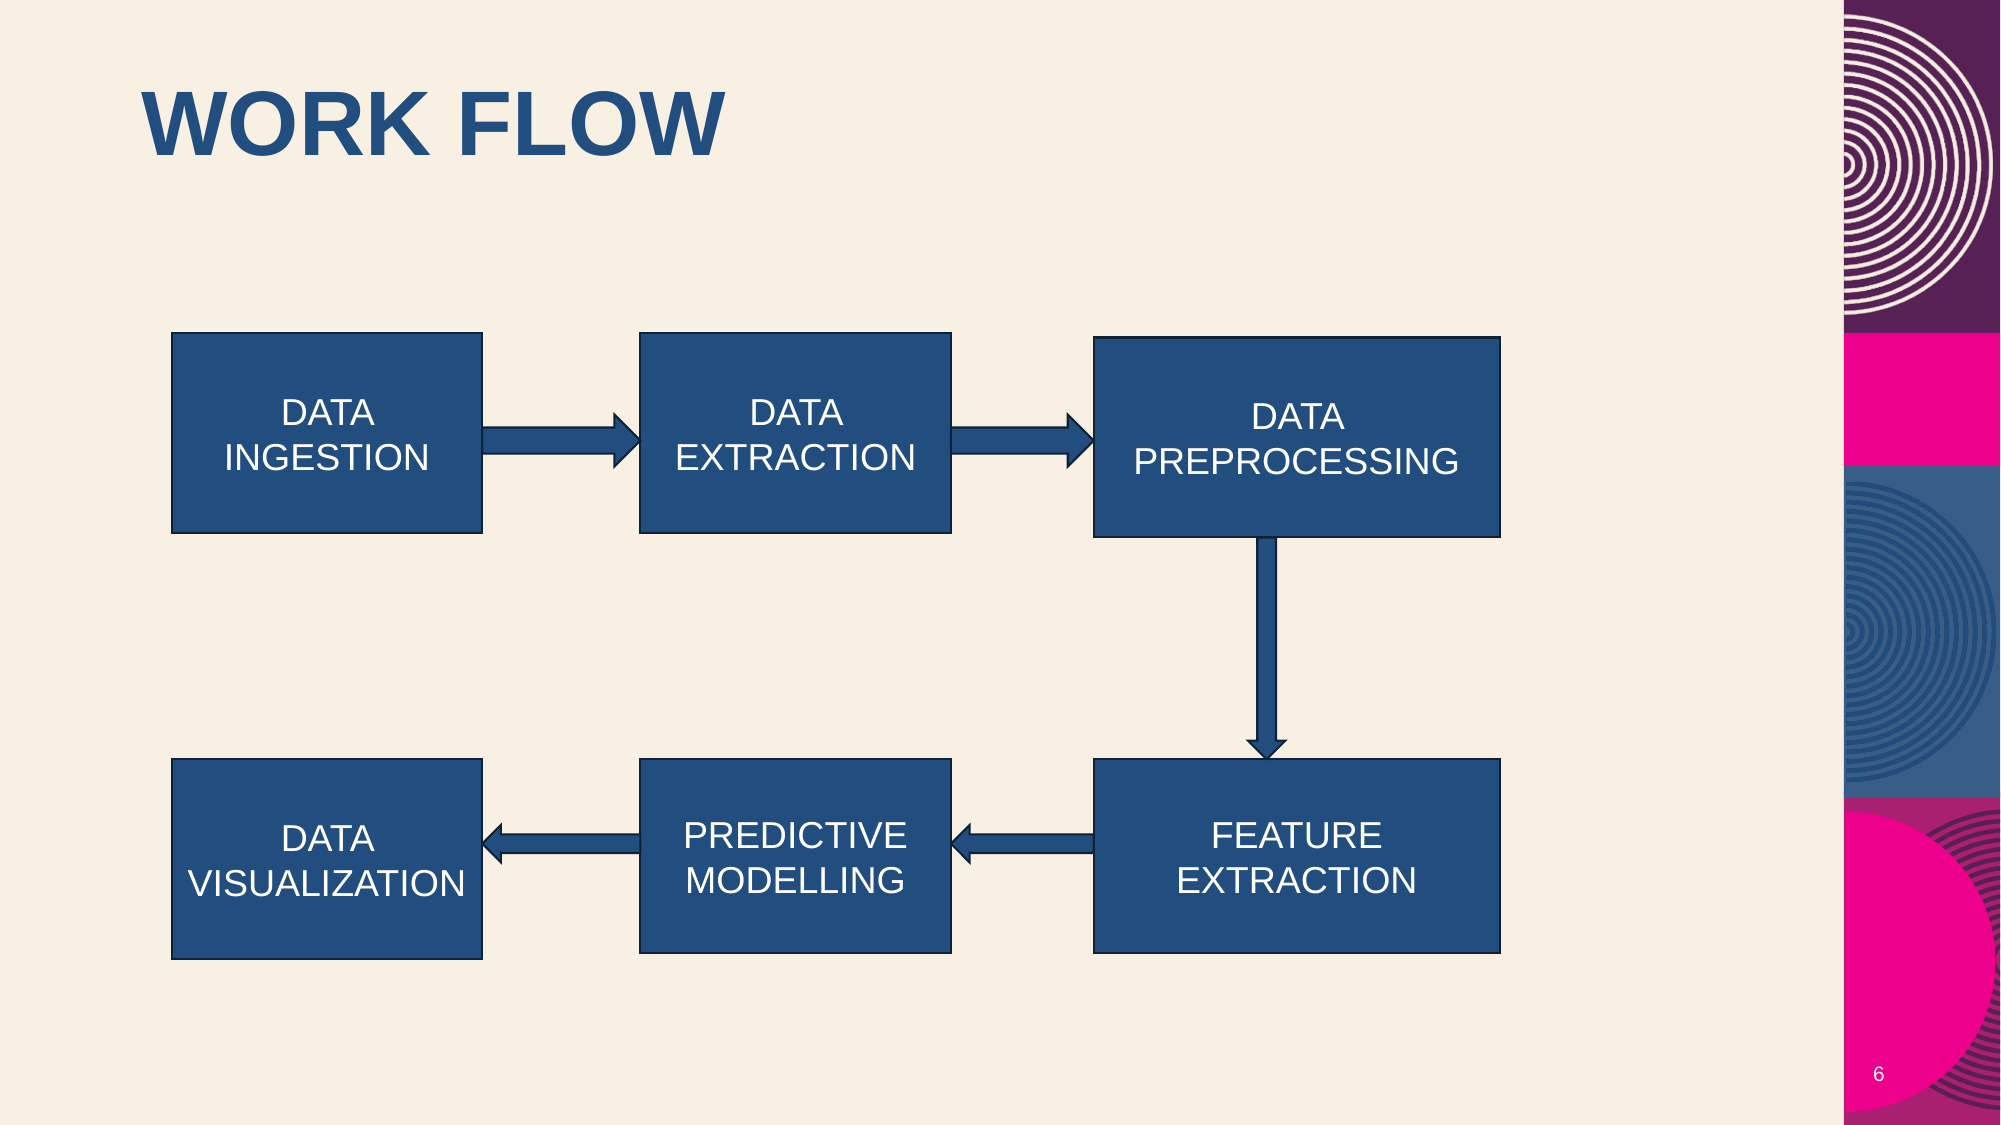

# Work Flow

DATA INGESTION
DATA EXTRACTION
DATA PREPROCESSING

PREDICTIVE MODELLING
DATA VISUALIZATION
FEATURE EXTRACTION

6